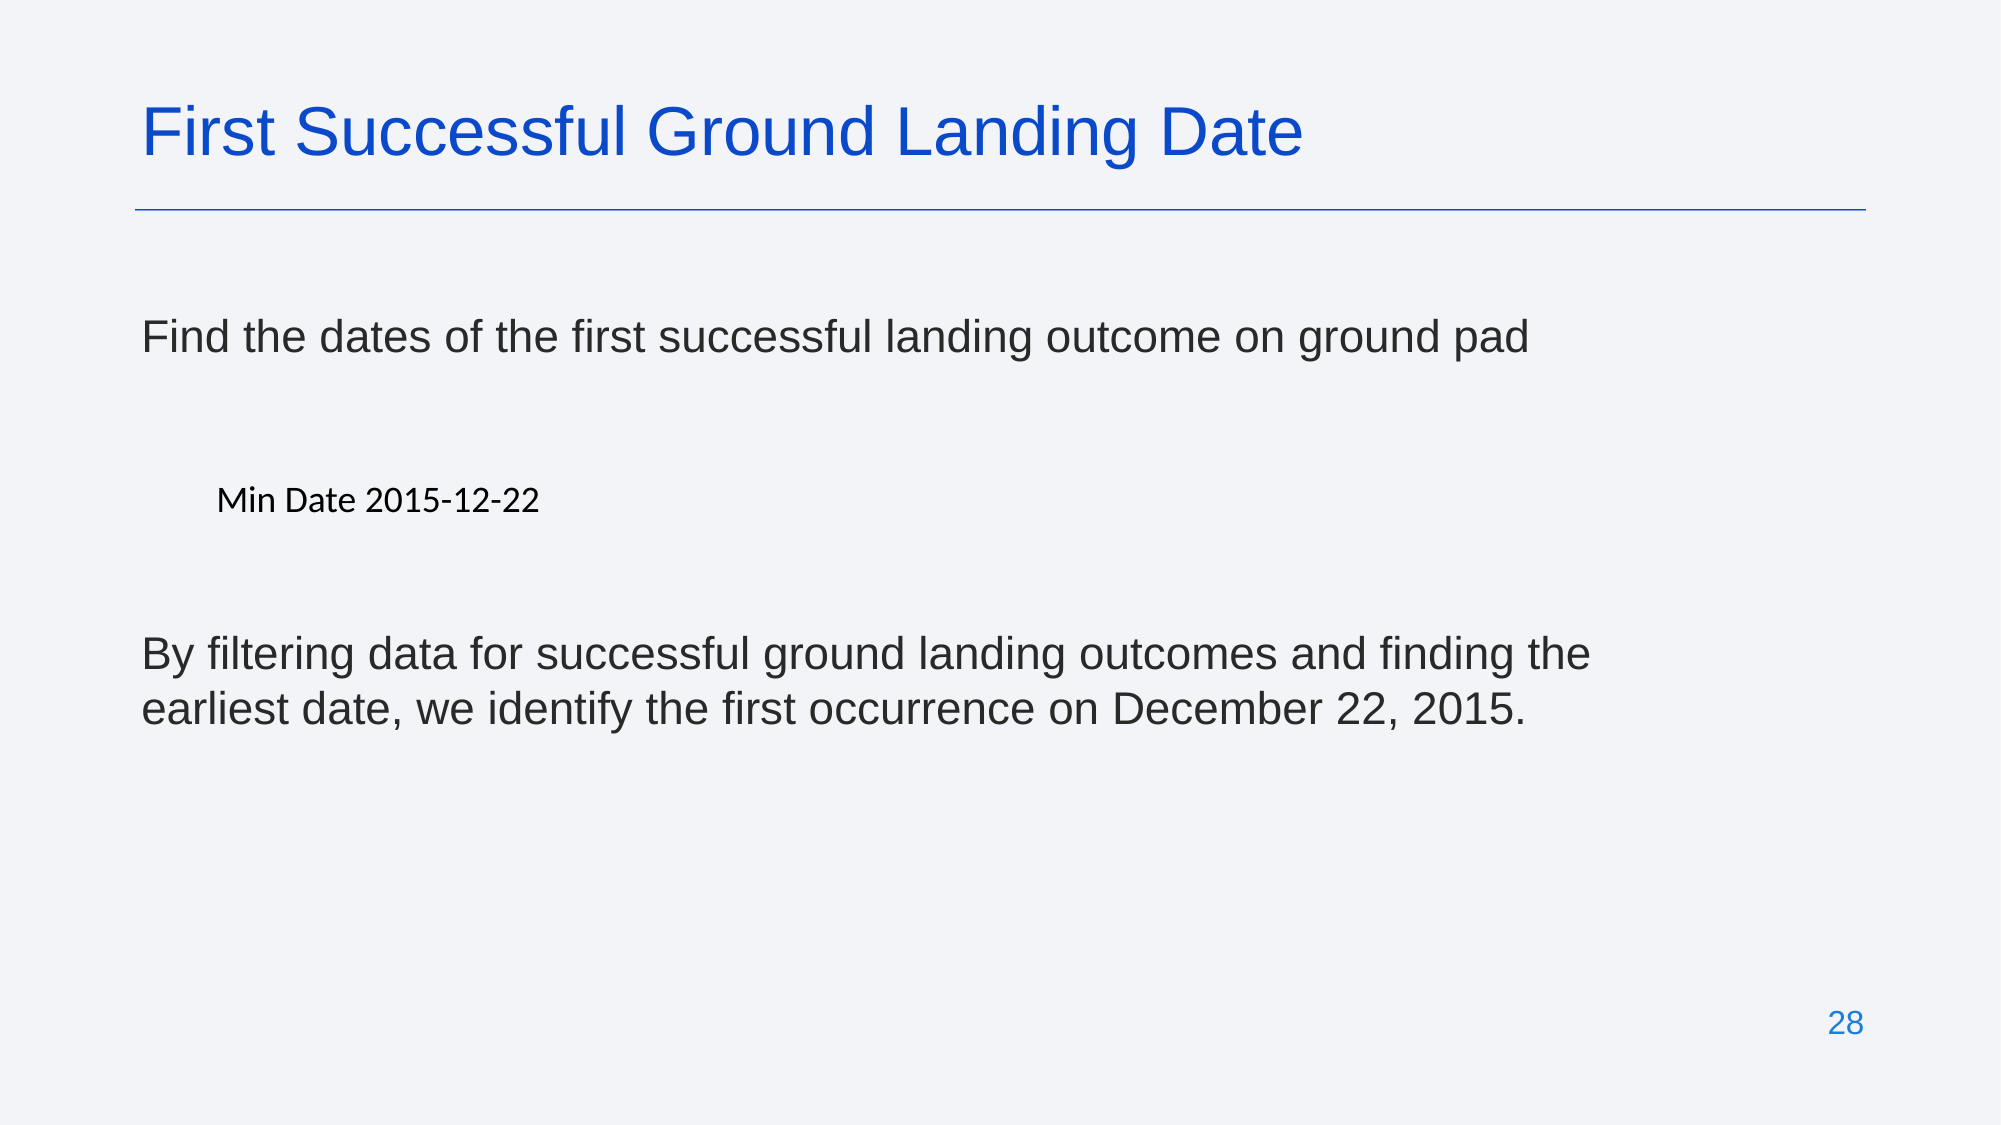

First Successful Ground Landing Date
Find the dates of the first successful landing outcome on ground pad

Min Date 2015-12-22

By filtering data for successful ground landing outcomes and finding the earliest date, we identify the first occurrence on December 22, 2015.
28